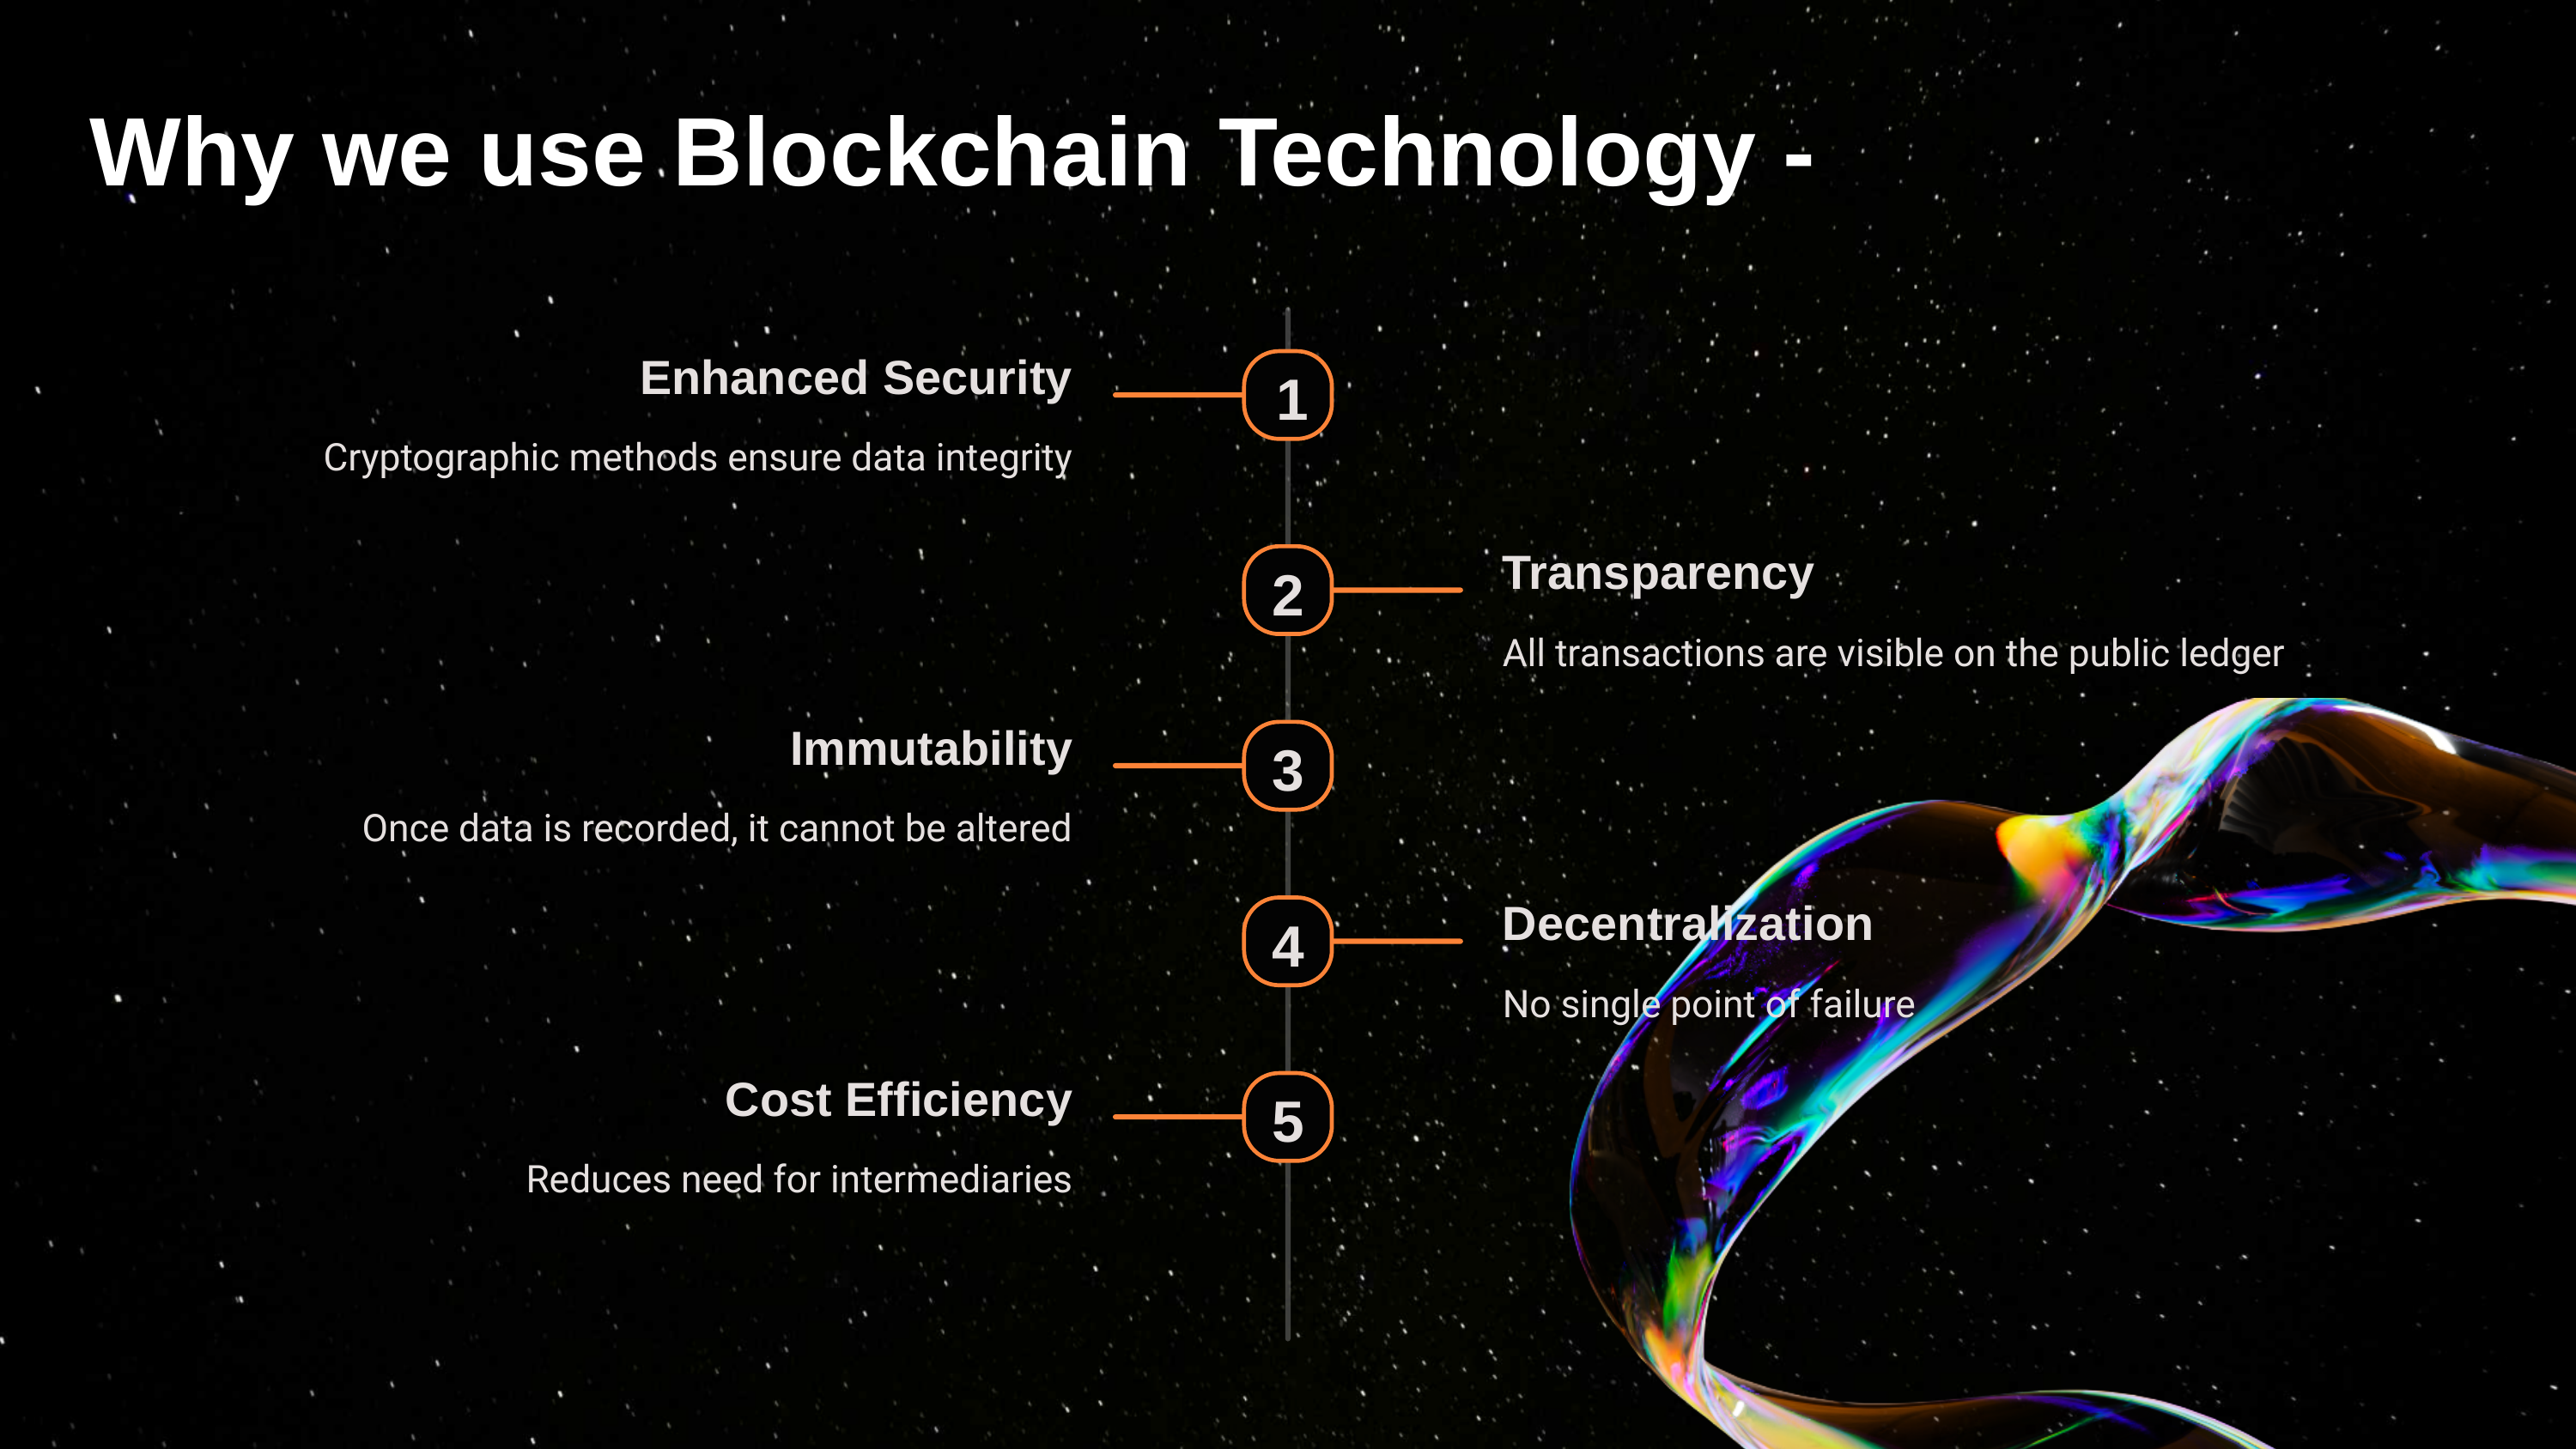

Why we use Blockchain Technology -

Enhanced Security

1

Cryptographic methods ensure data integrity
Transparency

2

All transactions are visible on the public ledger

Immutability

3

Once data is recorded, it cannot be altered
Decentralization

4

No single point of failure
Cost Efficiency

5

Reduces need for intermediaries